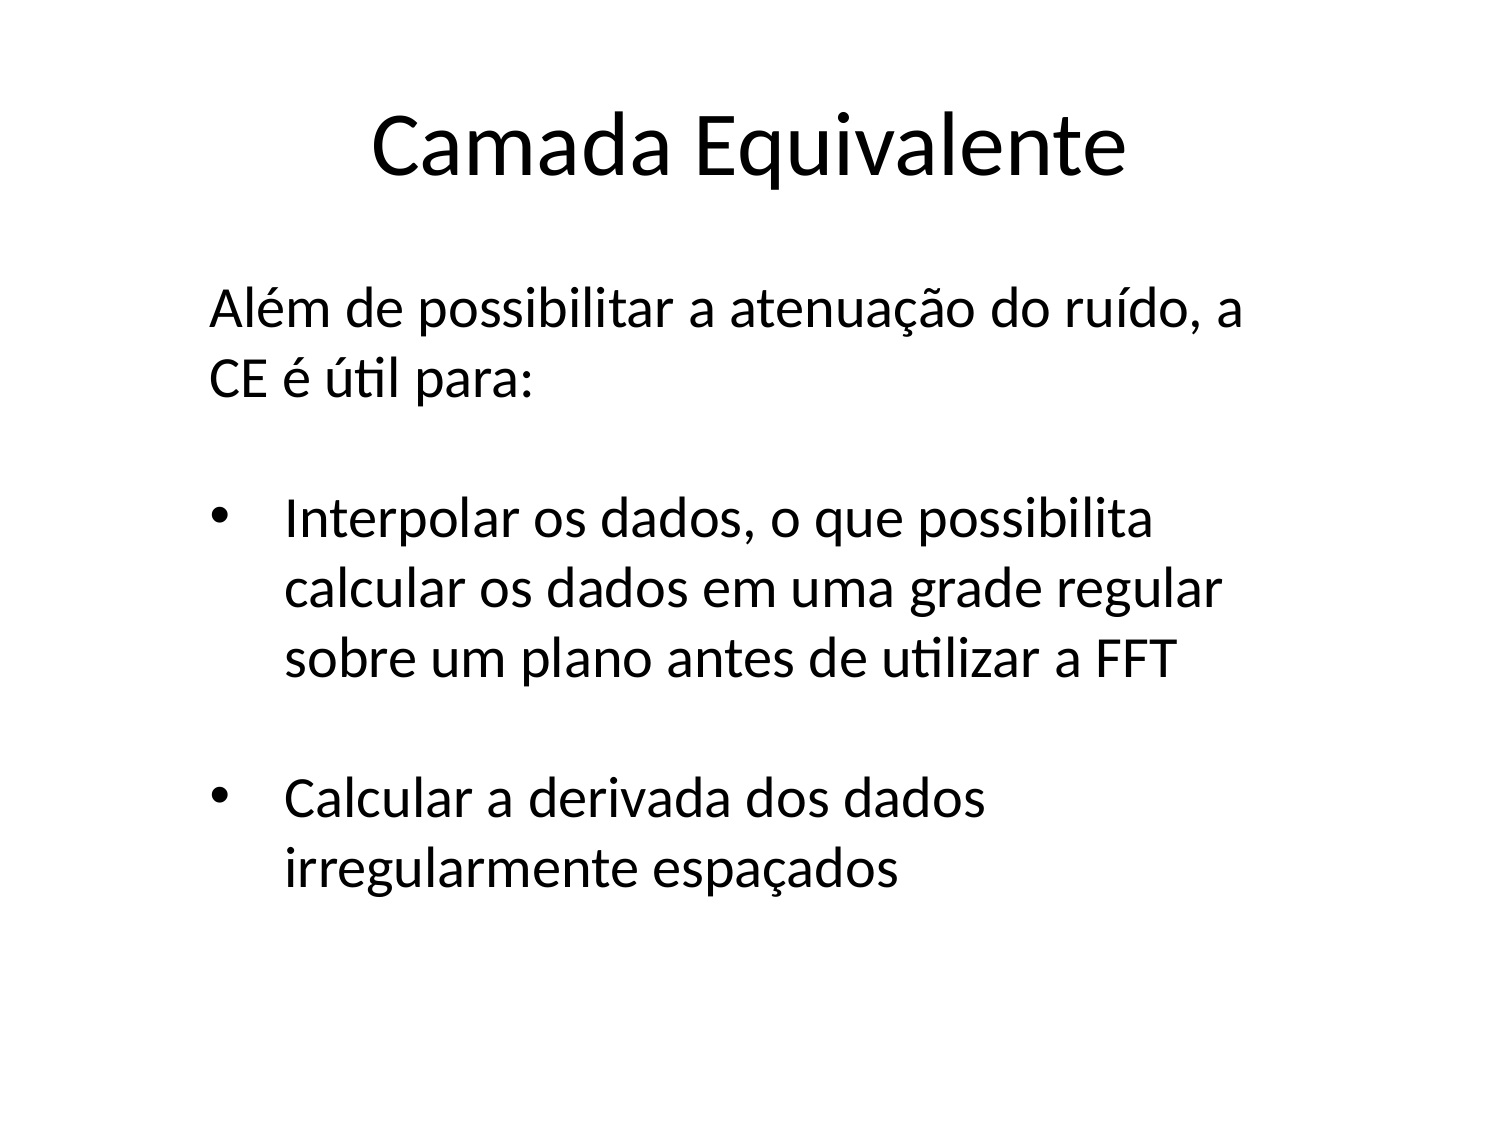

# Camada Equivalente
Além de possibilitar a atenuação do ruído, a CE é útil para:

Interpolar os dados, o que possibilita calcular os dados em uma grade regular sobre um plano antes de utilizar a FFT

Calcular a derivada dos dados irregularmente espaçados